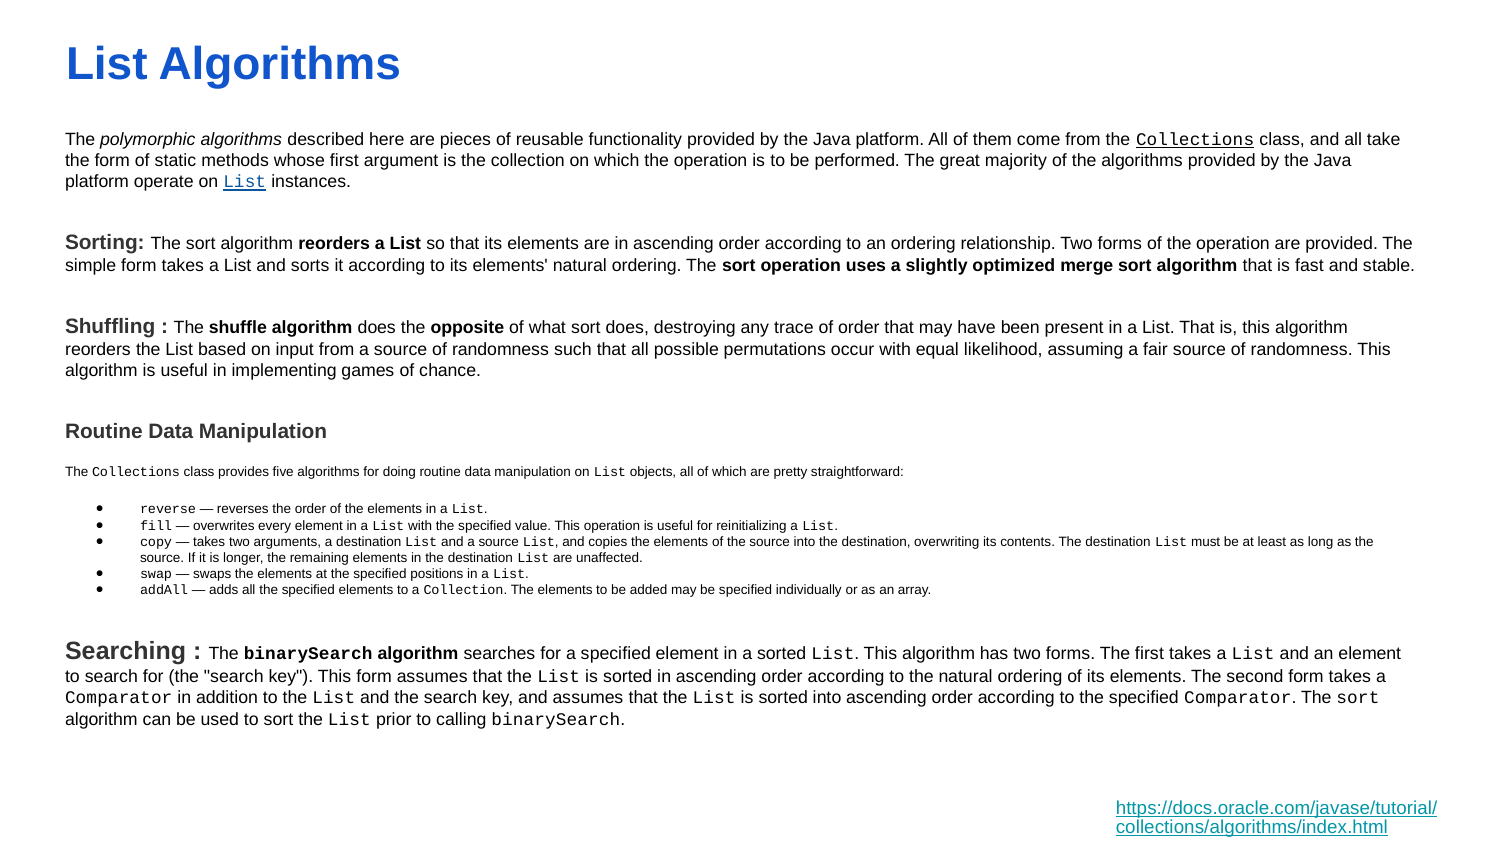

# List Algorithms

The polymorphic algorithms described here are pieces of reusable functionality provided by the Java platform. All of them come from the Collections class, and all take the form of static methods whose first argument is the collection on which the operation is to be performed. The great majority of the algorithms provided by the Java platform operate on List instances.
Sorting: The sort algorithm reorders a List so that its elements are in ascending order according to an ordering relationship. Two forms of the operation are provided. The simple form takes a List and sorts it according to its elements' natural ordering. The sort operation uses a slightly optimized merge sort algorithm that is fast and stable.
Shuffling : The shuffle algorithm does the opposite of what sort does, destroying any trace of order that may have been present in a List. That is, this algorithm reorders the List based on input from a source of randomness such that all possible permutations occur with equal likelihood, assuming a fair source of randomness. This algorithm is useful in implementing games of chance.
Routine Data Manipulation
The Collections class provides five algorithms for doing routine data manipulation on List objects, all of which are pretty straightforward:
reverse — reverses the order of the elements in a List.
fill — overwrites every element in a List with the specified value. This operation is useful for reinitializing a List.
copy — takes two arguments, a destination List and a source List, and copies the elements of the source into the destination, overwriting its contents. The destination List must be at least as long as the source. If it is longer, the remaining elements in the destination List are unaffected.
swap — swaps the elements at the specified positions in a List.
addAll — adds all the specified elements to a Collection. The elements to be added may be specified individually or as an array.
Searching : The binarySearch algorithm searches for a specified element in a sorted List. This algorithm has two forms. The first takes a List and an element to search for (the "search key"). This form assumes that the List is sorted in ascending order according to the natural ordering of its elements. The second form takes a Comparator in addition to the List and the search key, and assumes that the List is sorted into ascending order according to the specified Comparator. The sort algorithm can be used to sort the List prior to calling binarySearch.

Most polymorphic algorithms in the Collections class apply specifically to List. Having all these algorithms at your disposal makes it very easy to manipulate lists.
sort — sorts a List using a merge sort algorithm, which provides a fast, stable sort. (A stable sort is one that does not reorder equal elements.)
shuffle — randomly permutes the elements in a List.
reverse — reverses the order of the elements in a List.
rotate — rotates all the elements in a List by a specified distance.
swap — swaps the elements at specified positions in a List.
replaceAll — replaces all occurrences of one specified value with another.
fill — overwrites every element in a List with the specified value.
copy — copies the source List into the destination List.
binarySearch — searches for an element in an ordered List using the binary search algorithm.
indexOfSubList — returns the index of the first sublist of one List that is equal to another.
lastIndexOfSubList — returns the index of the last sublist of one List that is equal to another.

https://docs.oracle.com/javase/tutorial/collections/algorithms/index.html